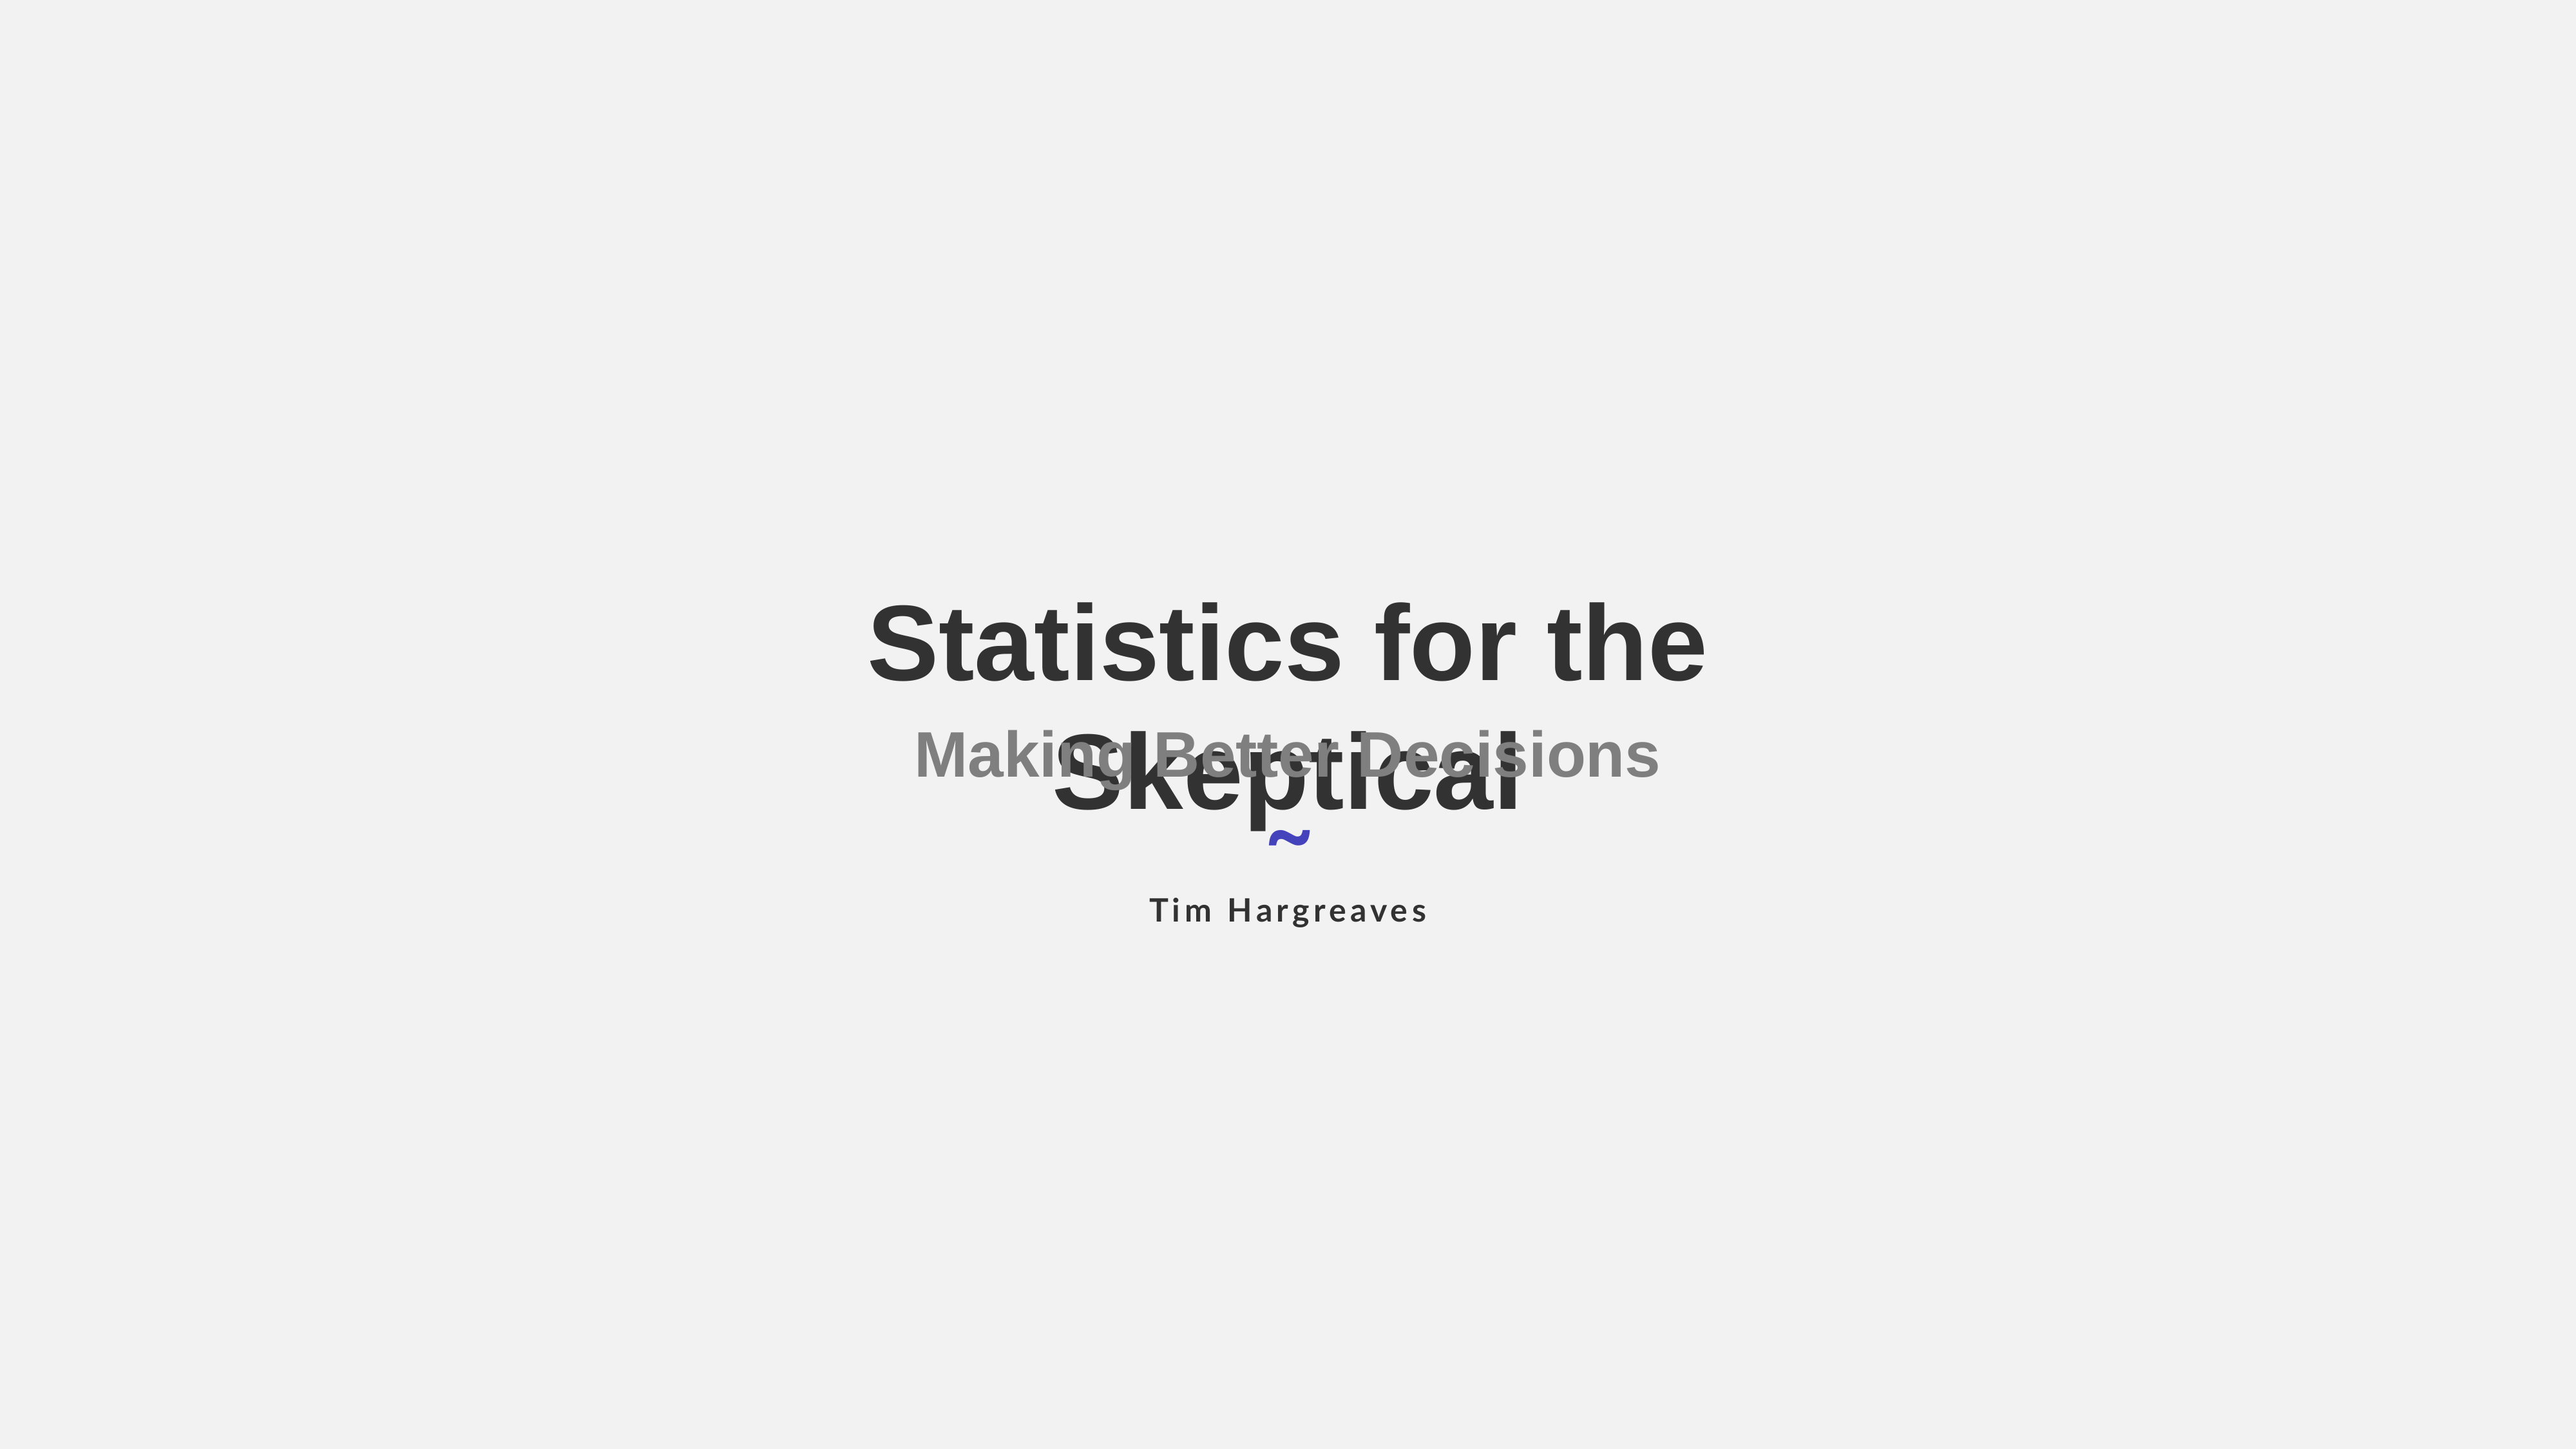

Statistics for the Skeptical
Making Better Decisions
˜
Tim Hargreaves